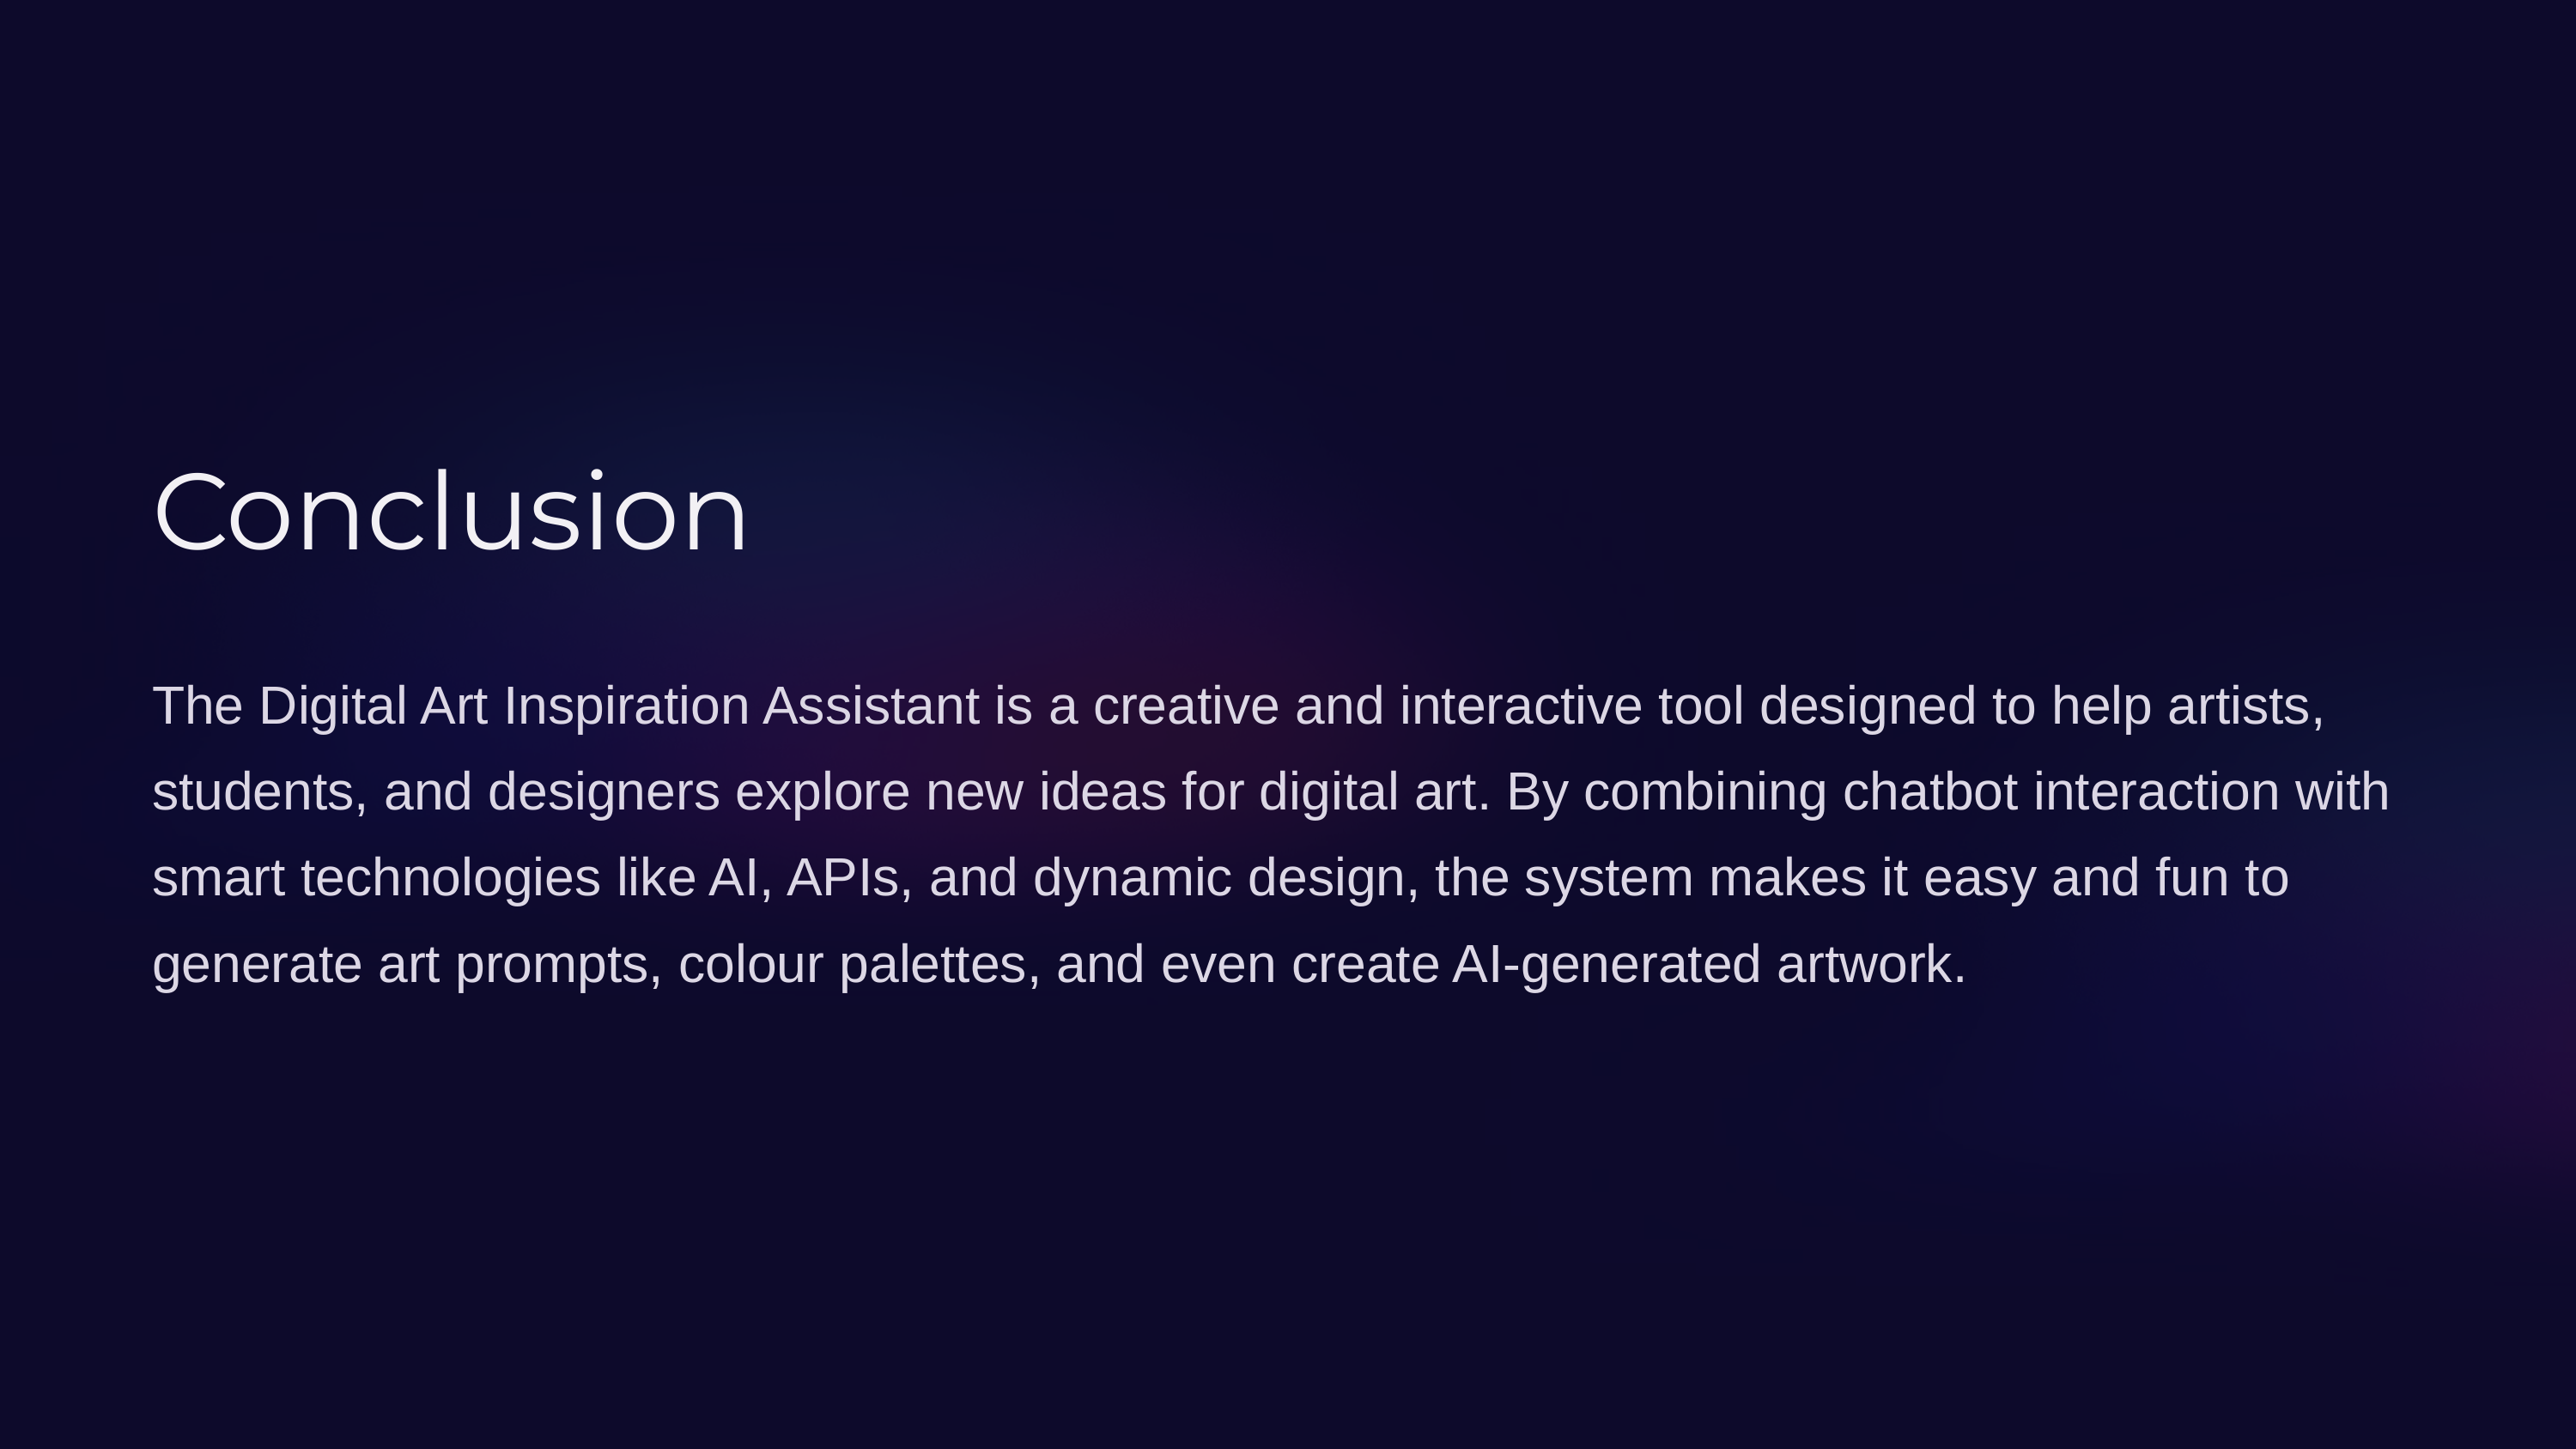

Conclusion

The Digital Art Inspiration Assistant is a creative and interactive tool designed to help artists, students, and designers explore new ideas for digital art. By combining chatbot interaction with smart technologies like AI, APIs, and dynamic design, the system makes it easy and fun to generate art prompts, colour palettes, and even create AI-generated artwork.